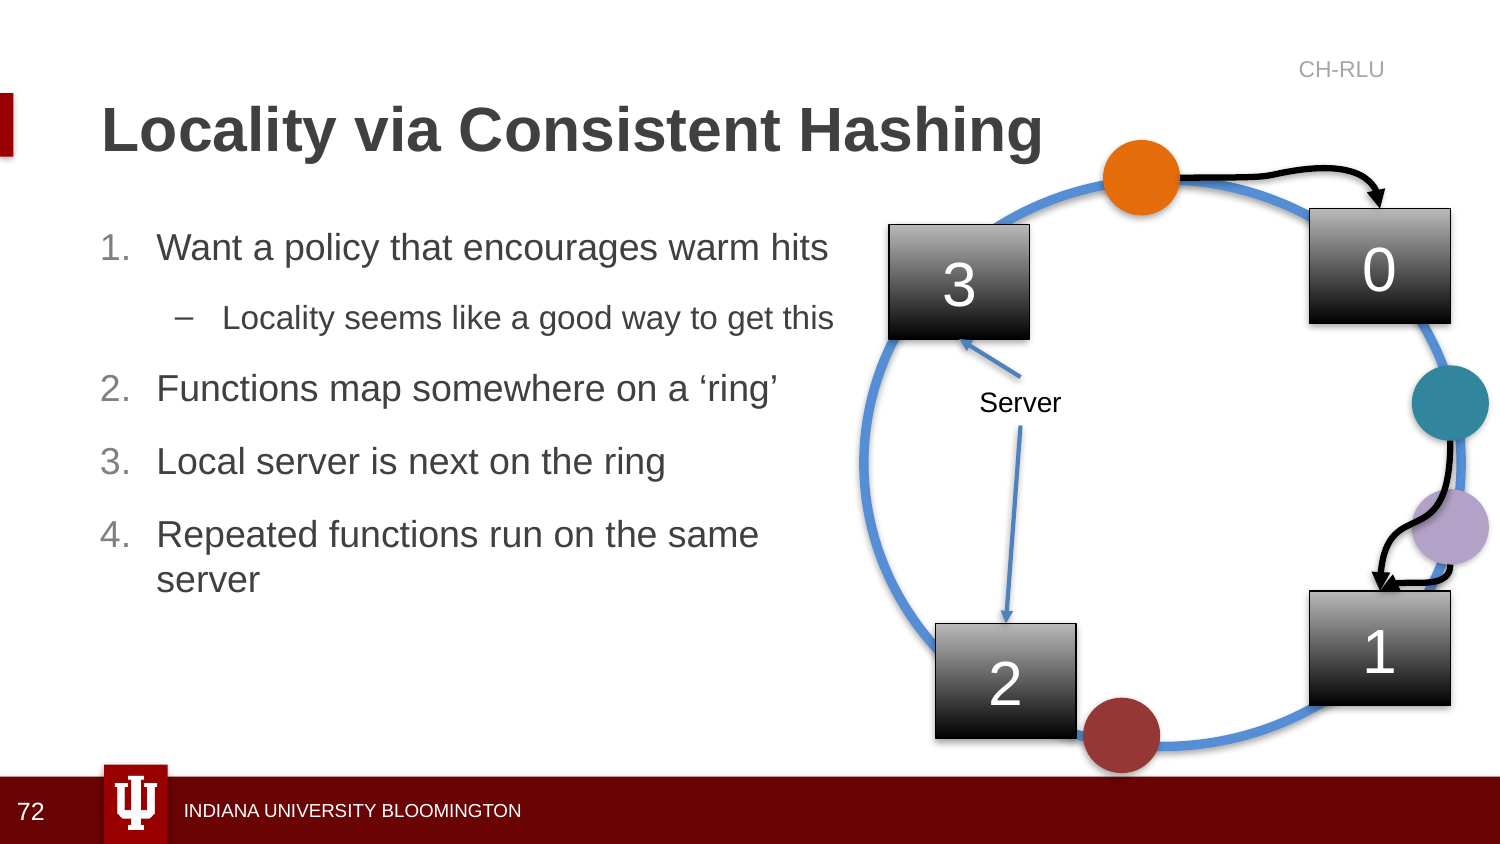

CH-RLU
# Locality via Consistent Hashing

0
3
1
2
Server
Want a policy that encourages warm hits
Locality seems like a good way to get this
Functions map somewhere on a ‘ring’
Local server is next on the ring
Repeated functions run on the same server

72